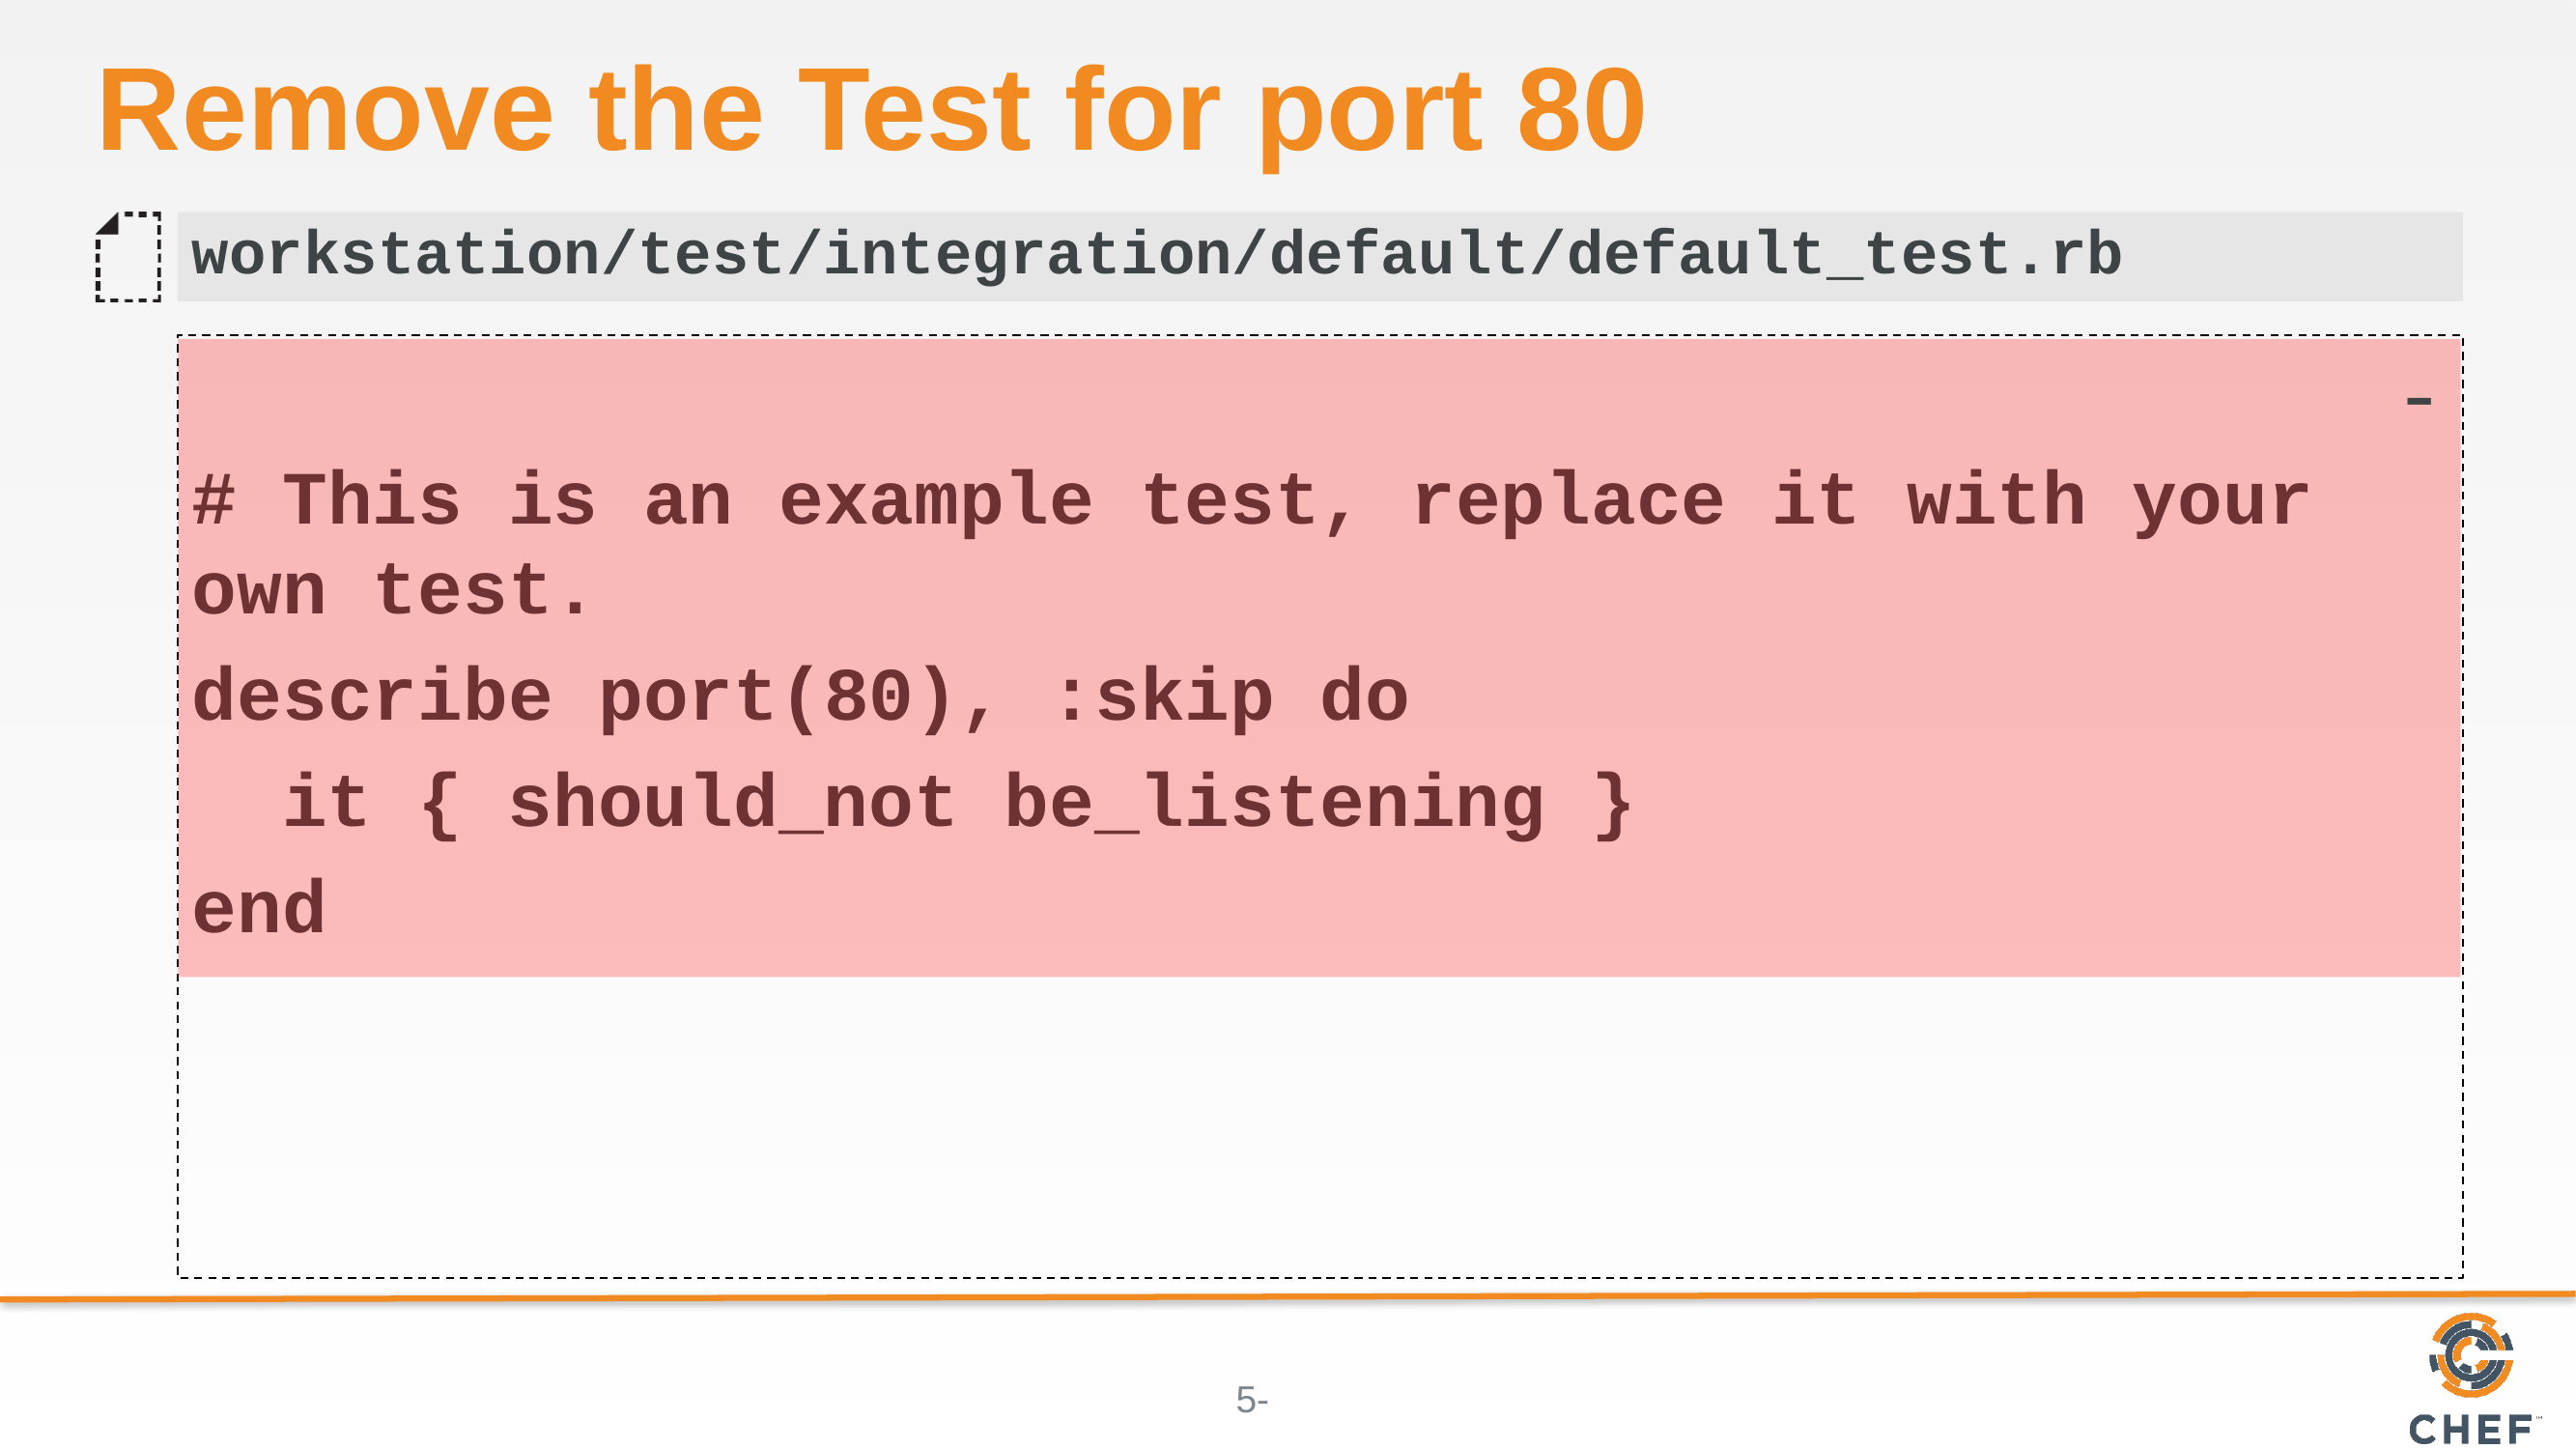

# Remove the Test for port 80
workstation/test/integration/default/default_test.rb

# This is an example test, replace it with your own test.
describe port(80), :skip do
  it { should_not be_listening }
end
-